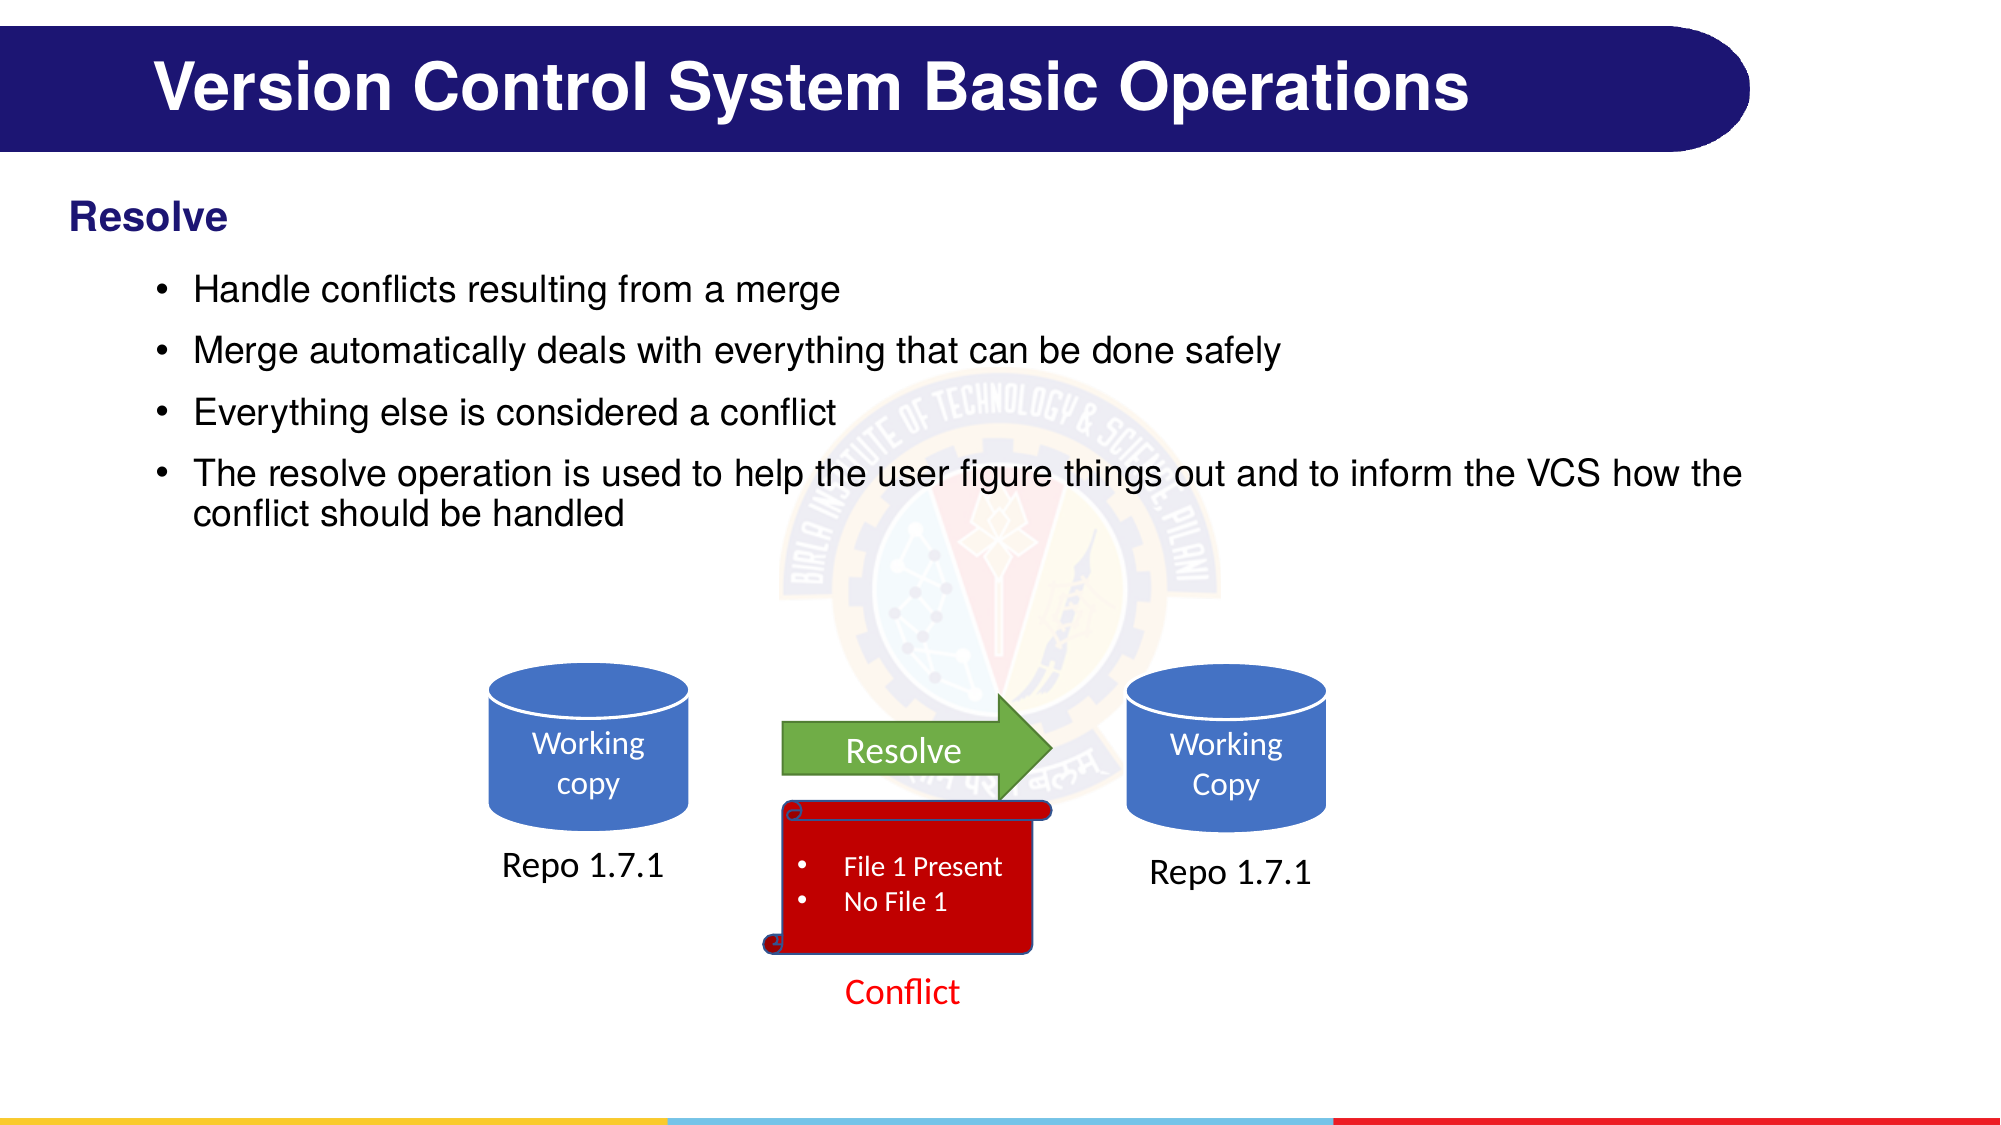

# Version Control System Basic Operations
Resolve
Handle conflicts resulting from a merge
Merge automatically deals with everything that can be done safely
Everything else is considered a conflict
The resolve operation is used to help the user figure things out and to inform the VCS how the conflict should be handled

Working copy
Working Copy
Resolve

File 1 Present
No File 1

Repo 1.7.1
Repo 1.7.1
Conflict